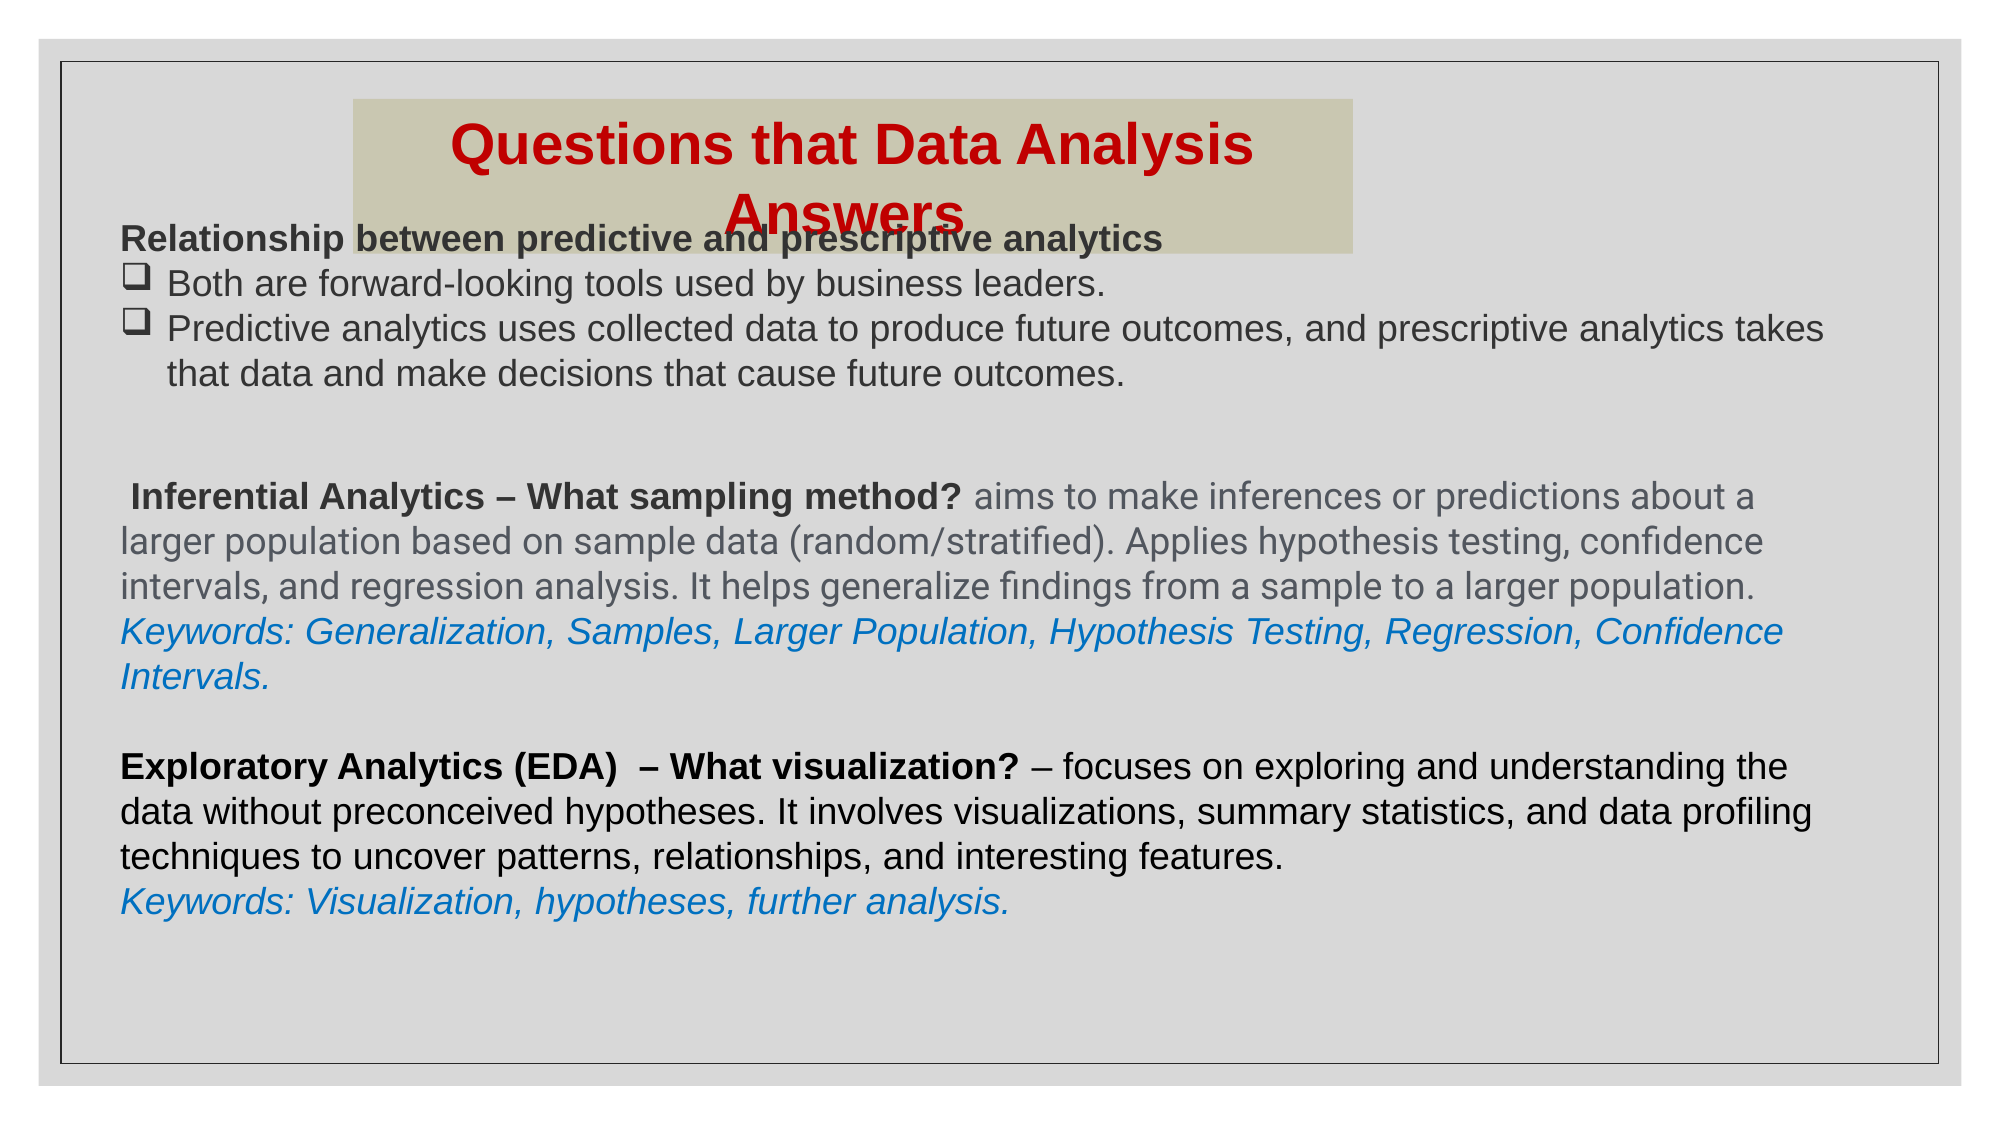

Questions that Data Analysis Answers
Relationship between predictive and prescriptive analytics
Both are forward-looking tools used by business leaders.
Predictive analytics uses collected data to produce future outcomes, and prescriptive analytics takes that data and make decisions that cause future outcomes.
 Inferential Analytics – What sampling method? aims to make inferences or predictions about a larger population based on sample data (random/stratified). Applies hypothesis testing, confidence intervals, and regression analysis. It helps generalize findings from a sample to a larger population.
Keywords: Generalization, Samples, Larger Population, Hypothesis Testing, Regression, Confidence Intervals.

Exploratory Analytics (EDA)  – What visualization? – focuses on exploring and understanding the data without preconceived hypotheses. It involves visualizations, summary statistics, and data profiling techniques to uncover patterns, relationships, and interesting features.
Keywords: Visualization, hypotheses, further analysis.